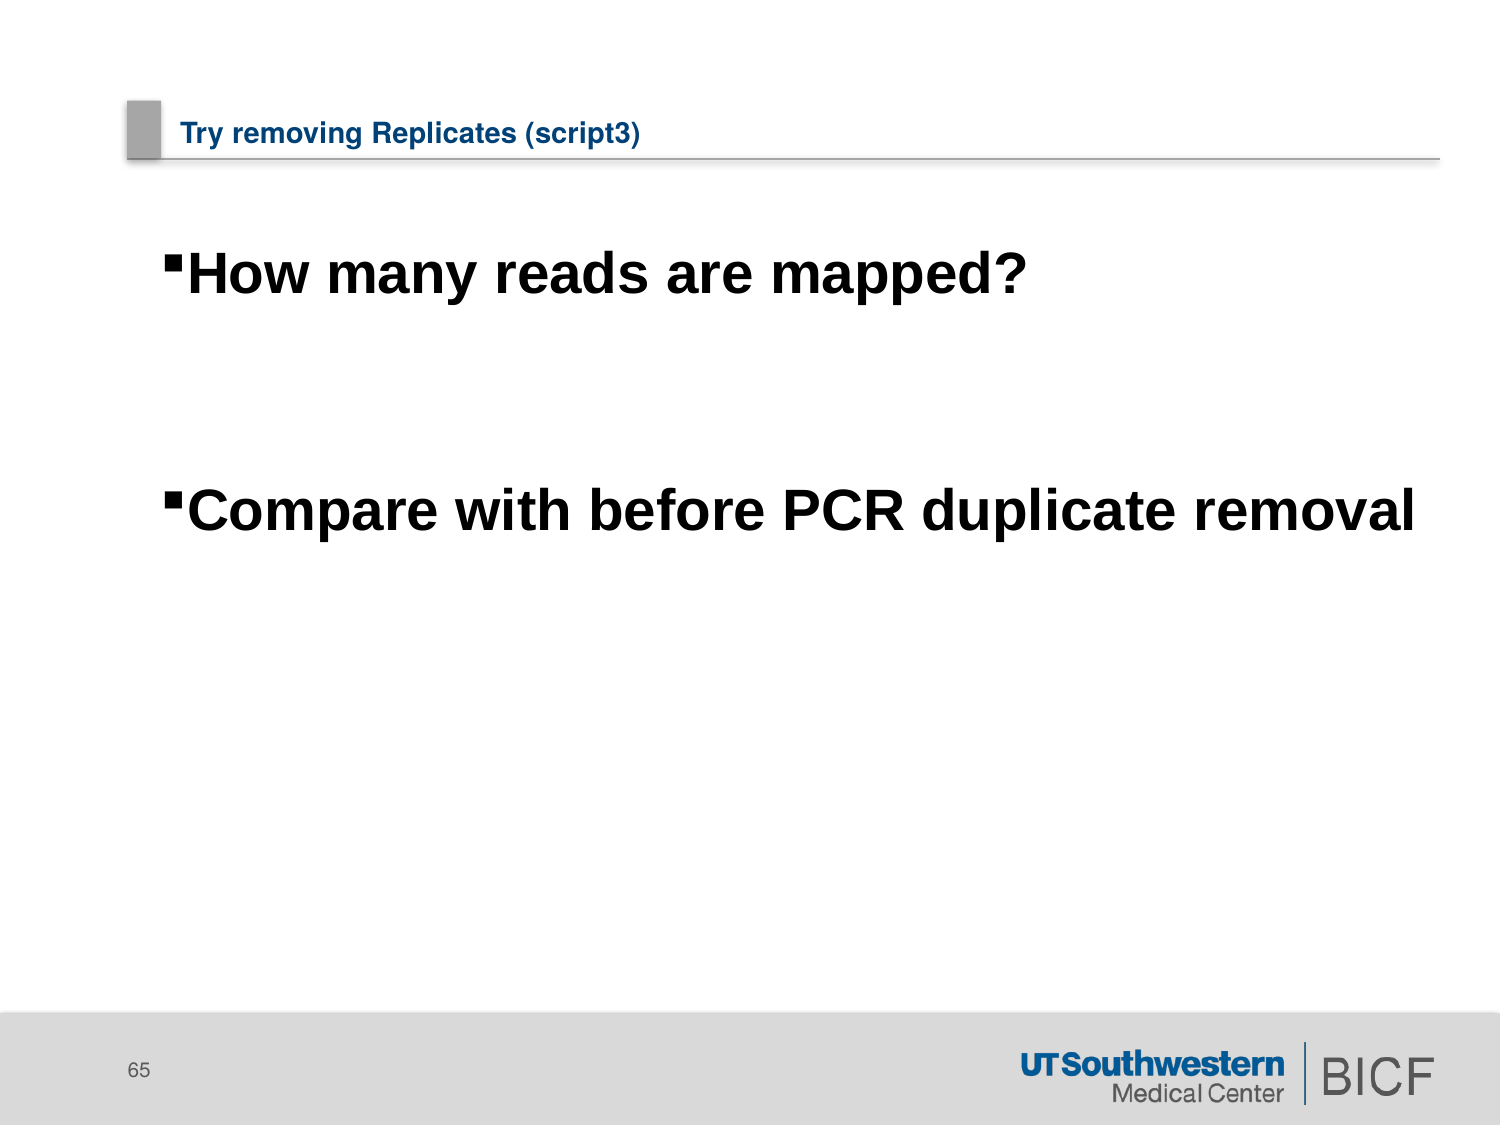

# Try removing Replicates (script3)
How many reads are mapped?

Compare with before PCR duplicate removal

65